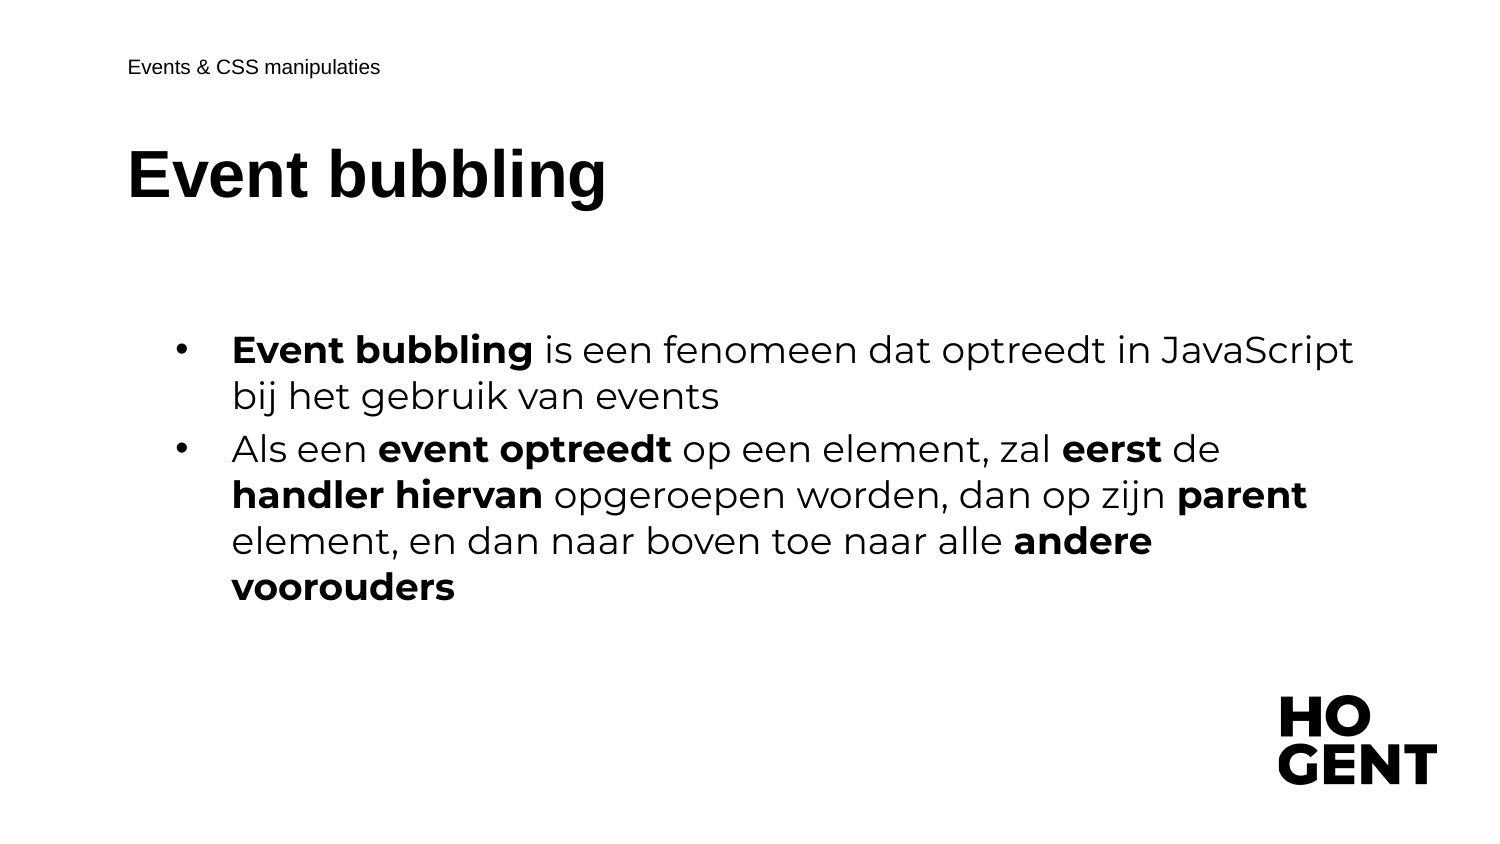

Events & CSS manipulaties
Event bubbling
Event bubbling is een fenomeen dat optreedt in JavaScript bij het gebruik van events
Als een event optreedt op een element, zal eerst de handler hiervan opgeroepen worden, dan op zijn parent element, en dan naar boven toe naar alle andere voorouders